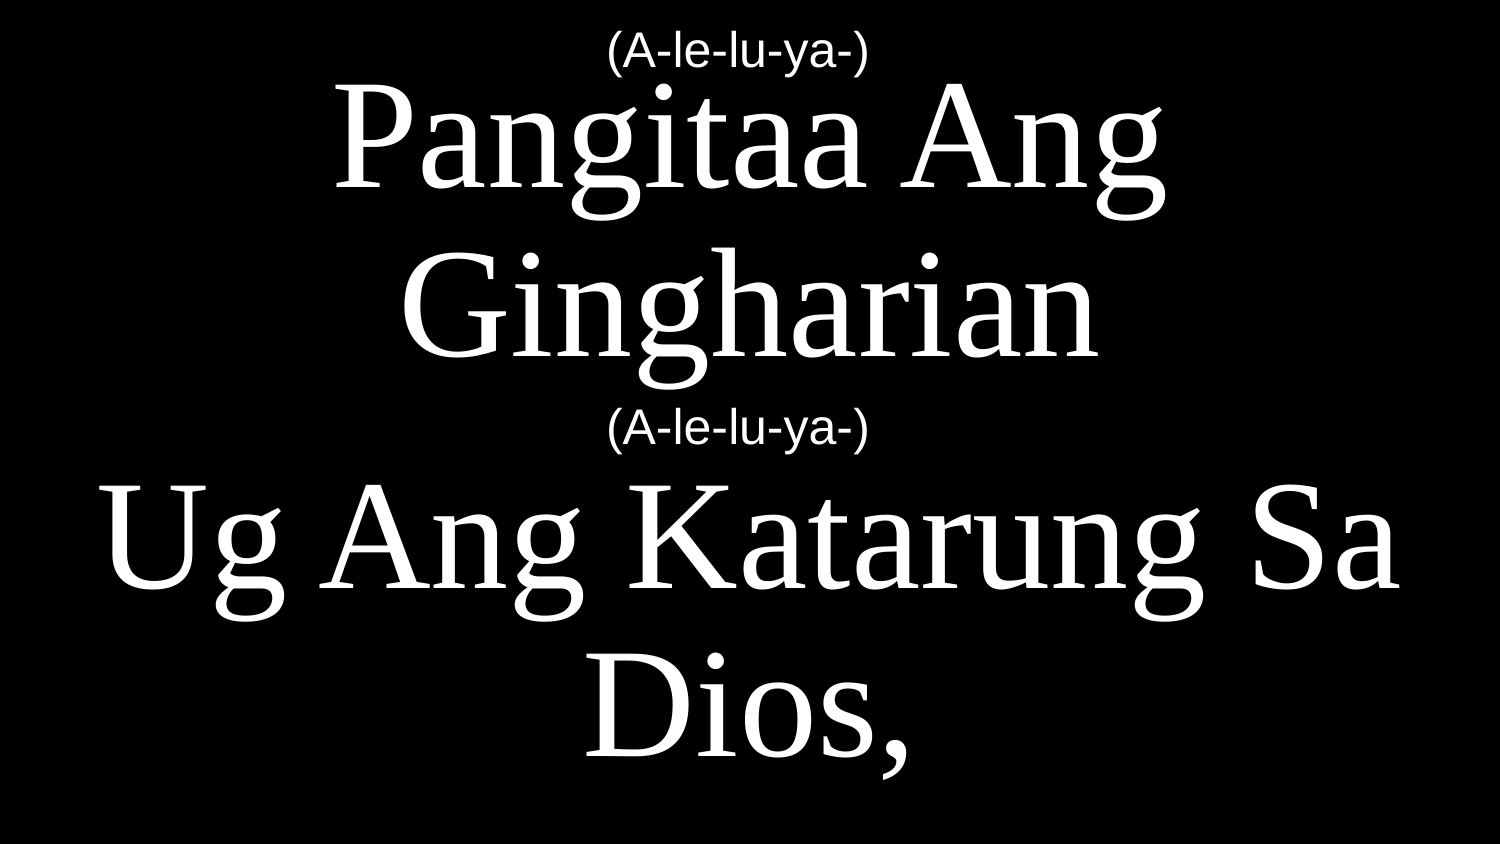

# Pangitaa Ang Gingharian d Ug Ang Katarung Sa Dios,
(A-le-lu-ya-)
(A-le-lu-ya-)